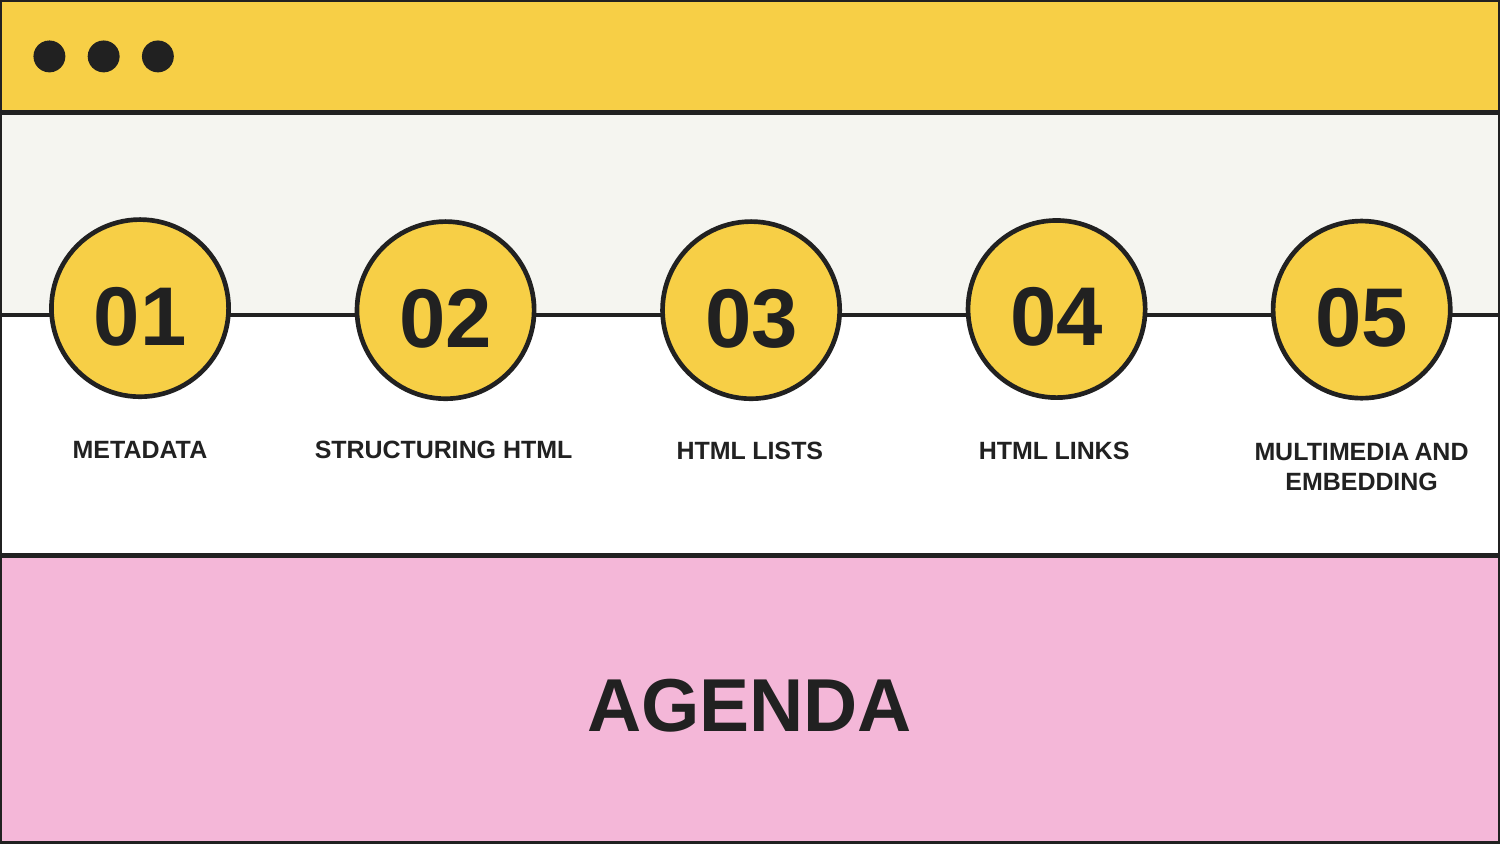

# 01
04
05
02
03
METADATA
STRUCTURING HTML
HTML LISTS
HTML LINKS
MULTIMEDIA AND EMBEDDING
AGENDA